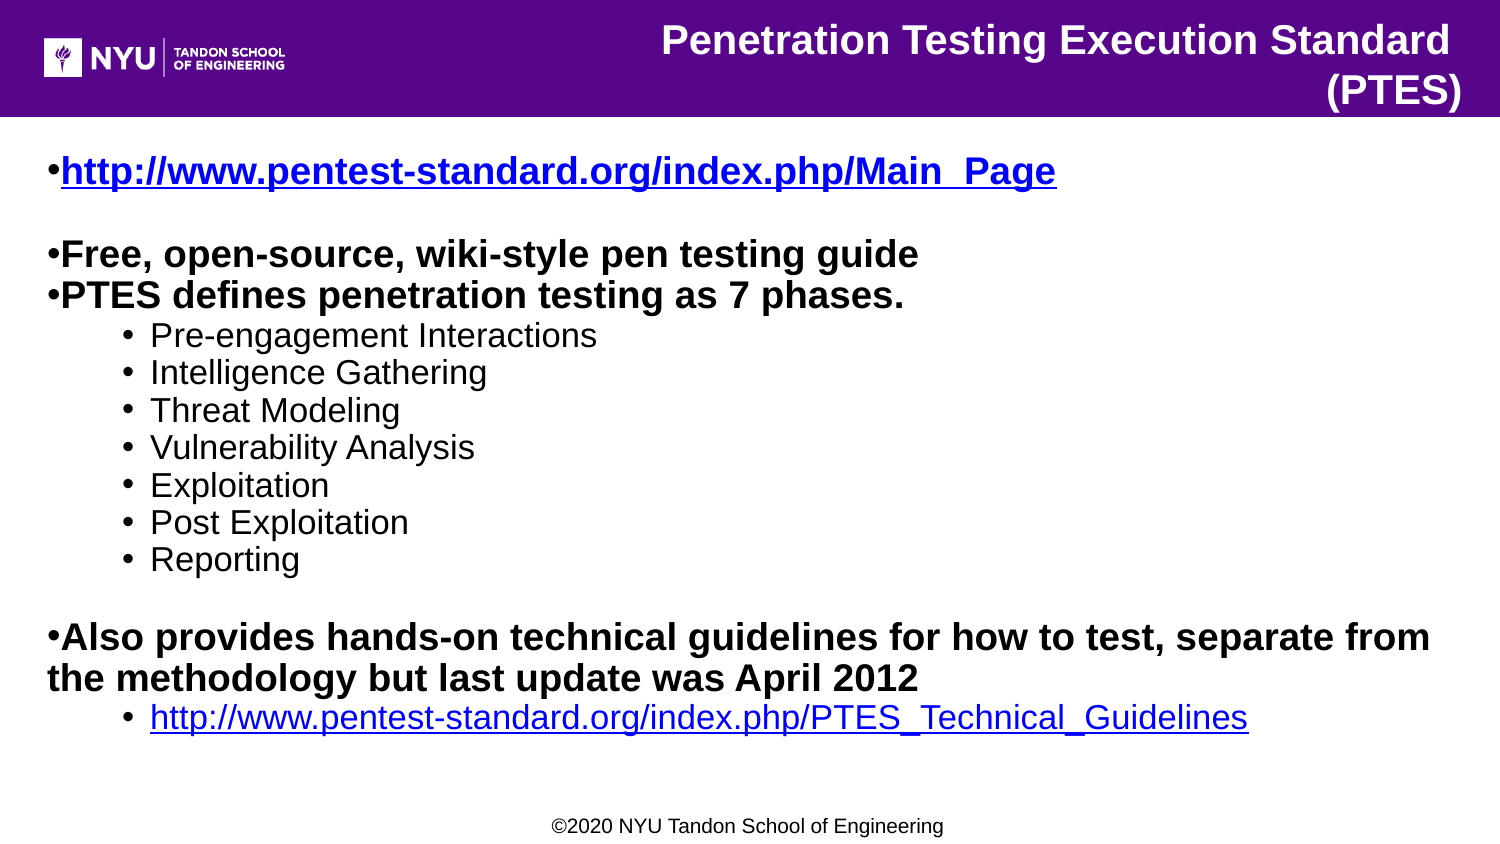

Penetration Testing Execution Standard
(PTES)

http://www.pentest-standard.org/index.php/Main_Page

Free, open-source, wiki-style pen testing guide
PTES defines penetration testing as 7 phases.
Pre-engagement Interactions
Intelligence Gathering
Threat Modeling
Vulnerability Analysis
Exploitation
Post Exploitation
Reporting

Also provides hands-on technical guidelines for how to test, separate from the methodology but last update was April 2012
http://www.pentest-standard.org/index.php/PTES_Technical_Guidelines